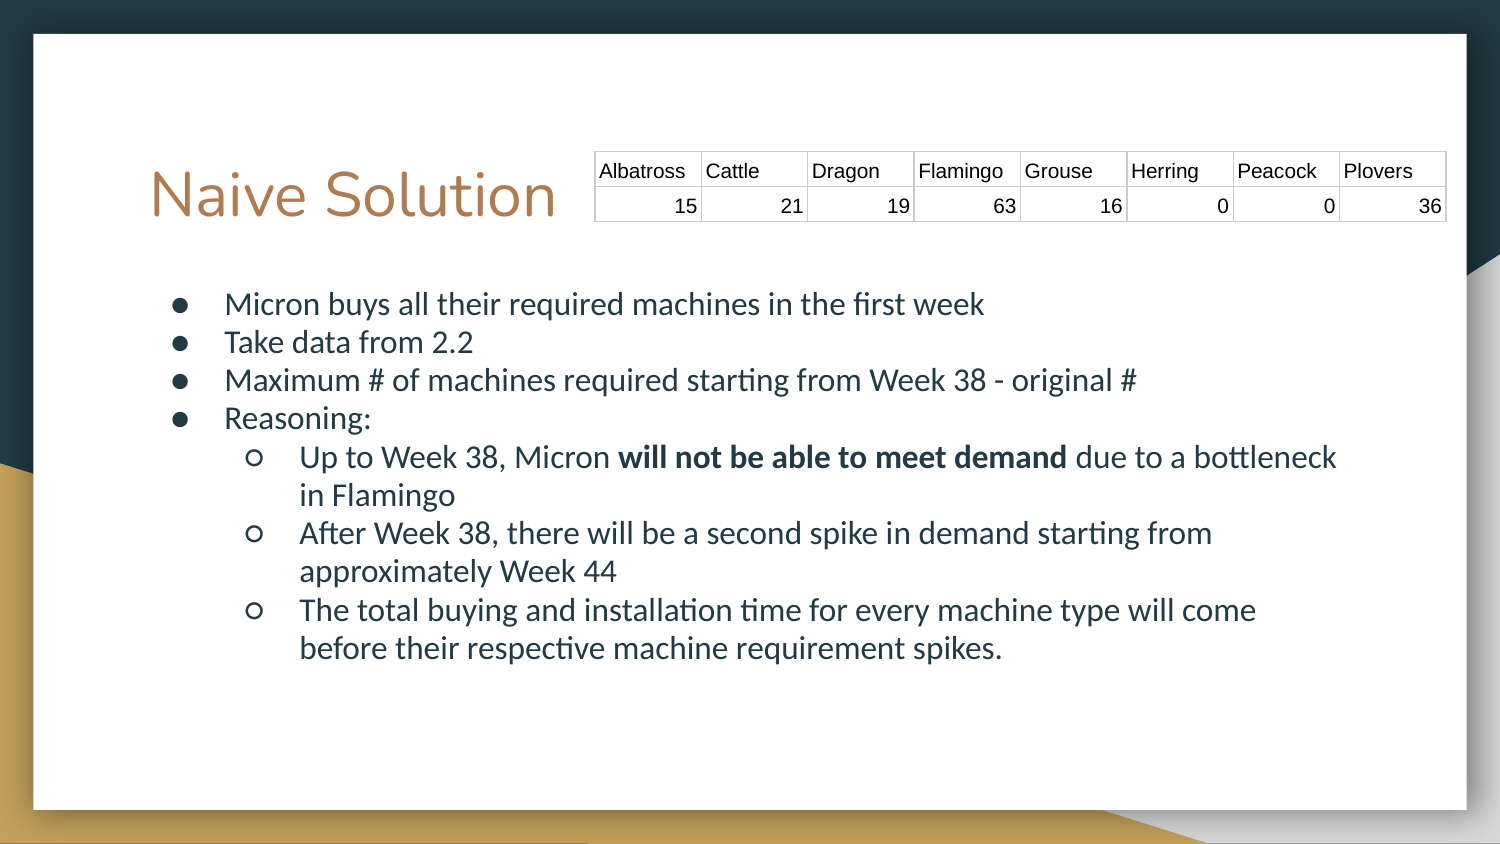

# Naive Solution
| Albatross | Cattle | Dragon | Flamingo | Grouse | Herring | Peacock | Plovers |
| --- | --- | --- | --- | --- | --- | --- | --- |
| 15 | 21 | 19 | 63 | 16 | 0 | 0 | 36 |
Micron buys all their required machines in the first week
Take data from 2.2
Maximum # of machines required starting from Week 38 - original #
Reasoning:
Up to Week 38, Micron will not be able to meet demand due to a bottleneck in Flamingo
After Week 38, there will be a second spike in demand starting from approximately Week 44
The total buying and installation time for every machine type will come before their respective machine requirement spikes.